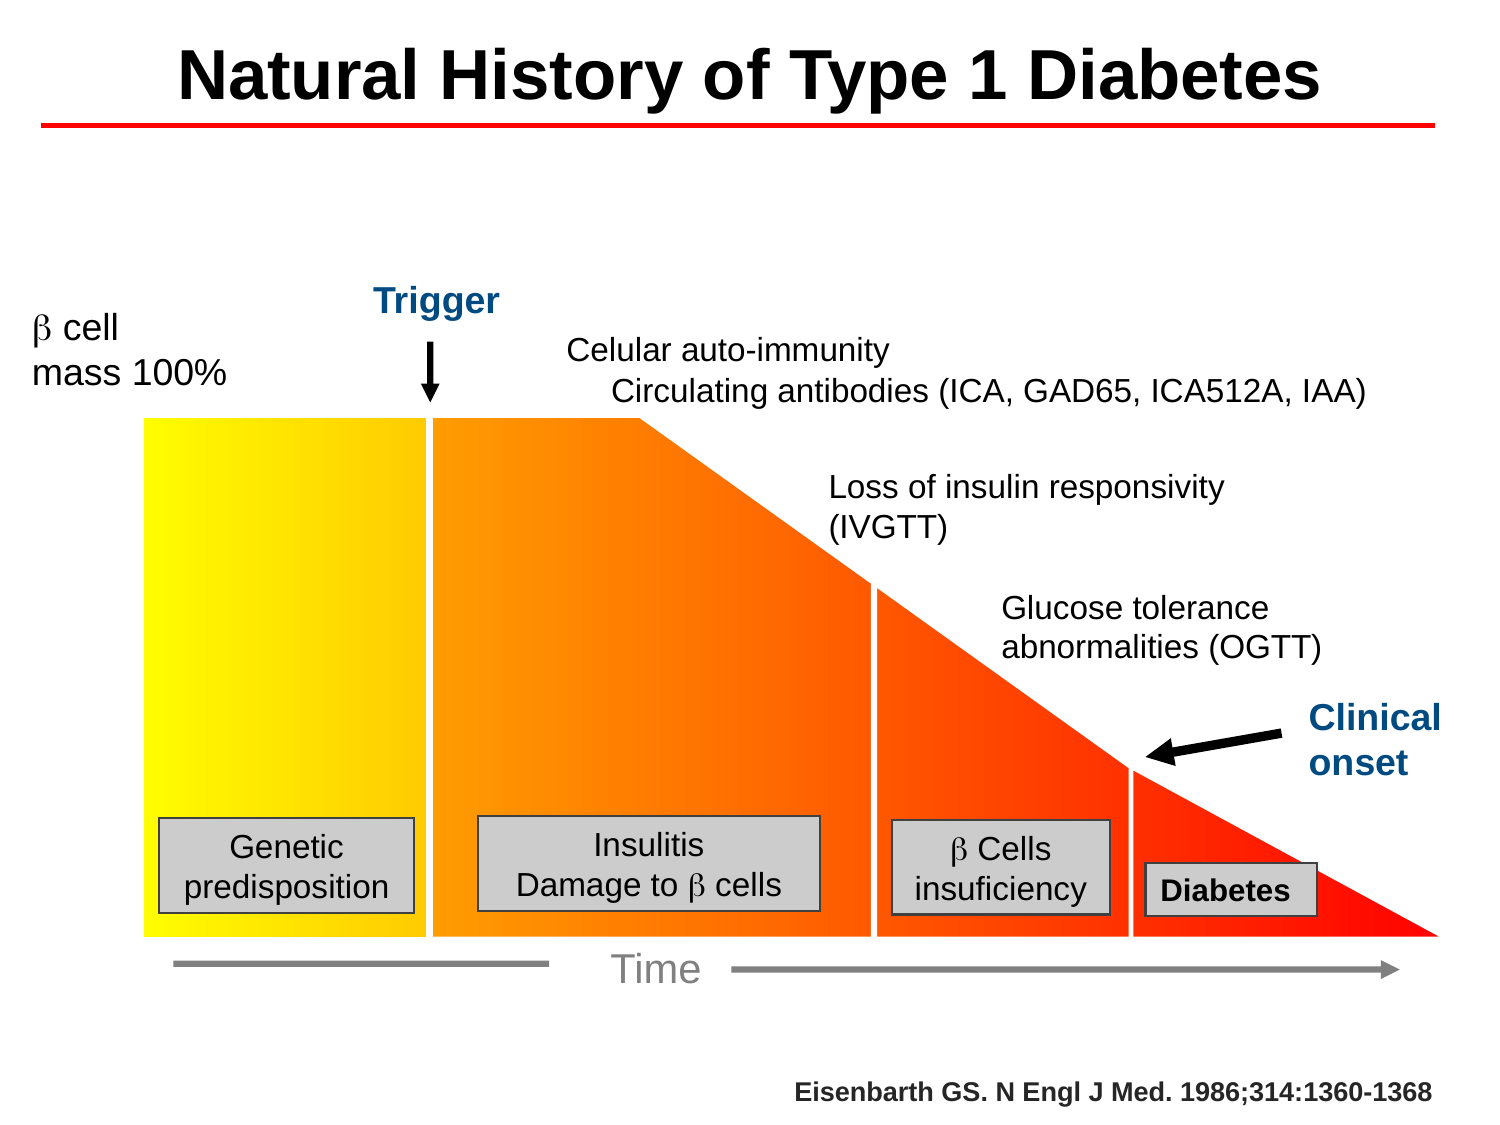

# Natural History of Type 1 Diabetes

Trigger
β cell
mass 100%
Celular auto-immunity

Circulating antibodies (ICA, GAD65, ICA512A, IAA)

Loss of insulin responsivity
(IVGTT)
Glucose tolerance abnormalities (OGTT)

Clinical onset

Insulitis
Damage to β cells
Genetic predisposition
β Cells insuficiency
Diabetes
   Time

Eisenbarth GS. N Engl J Med. 1986;314:1360-1368